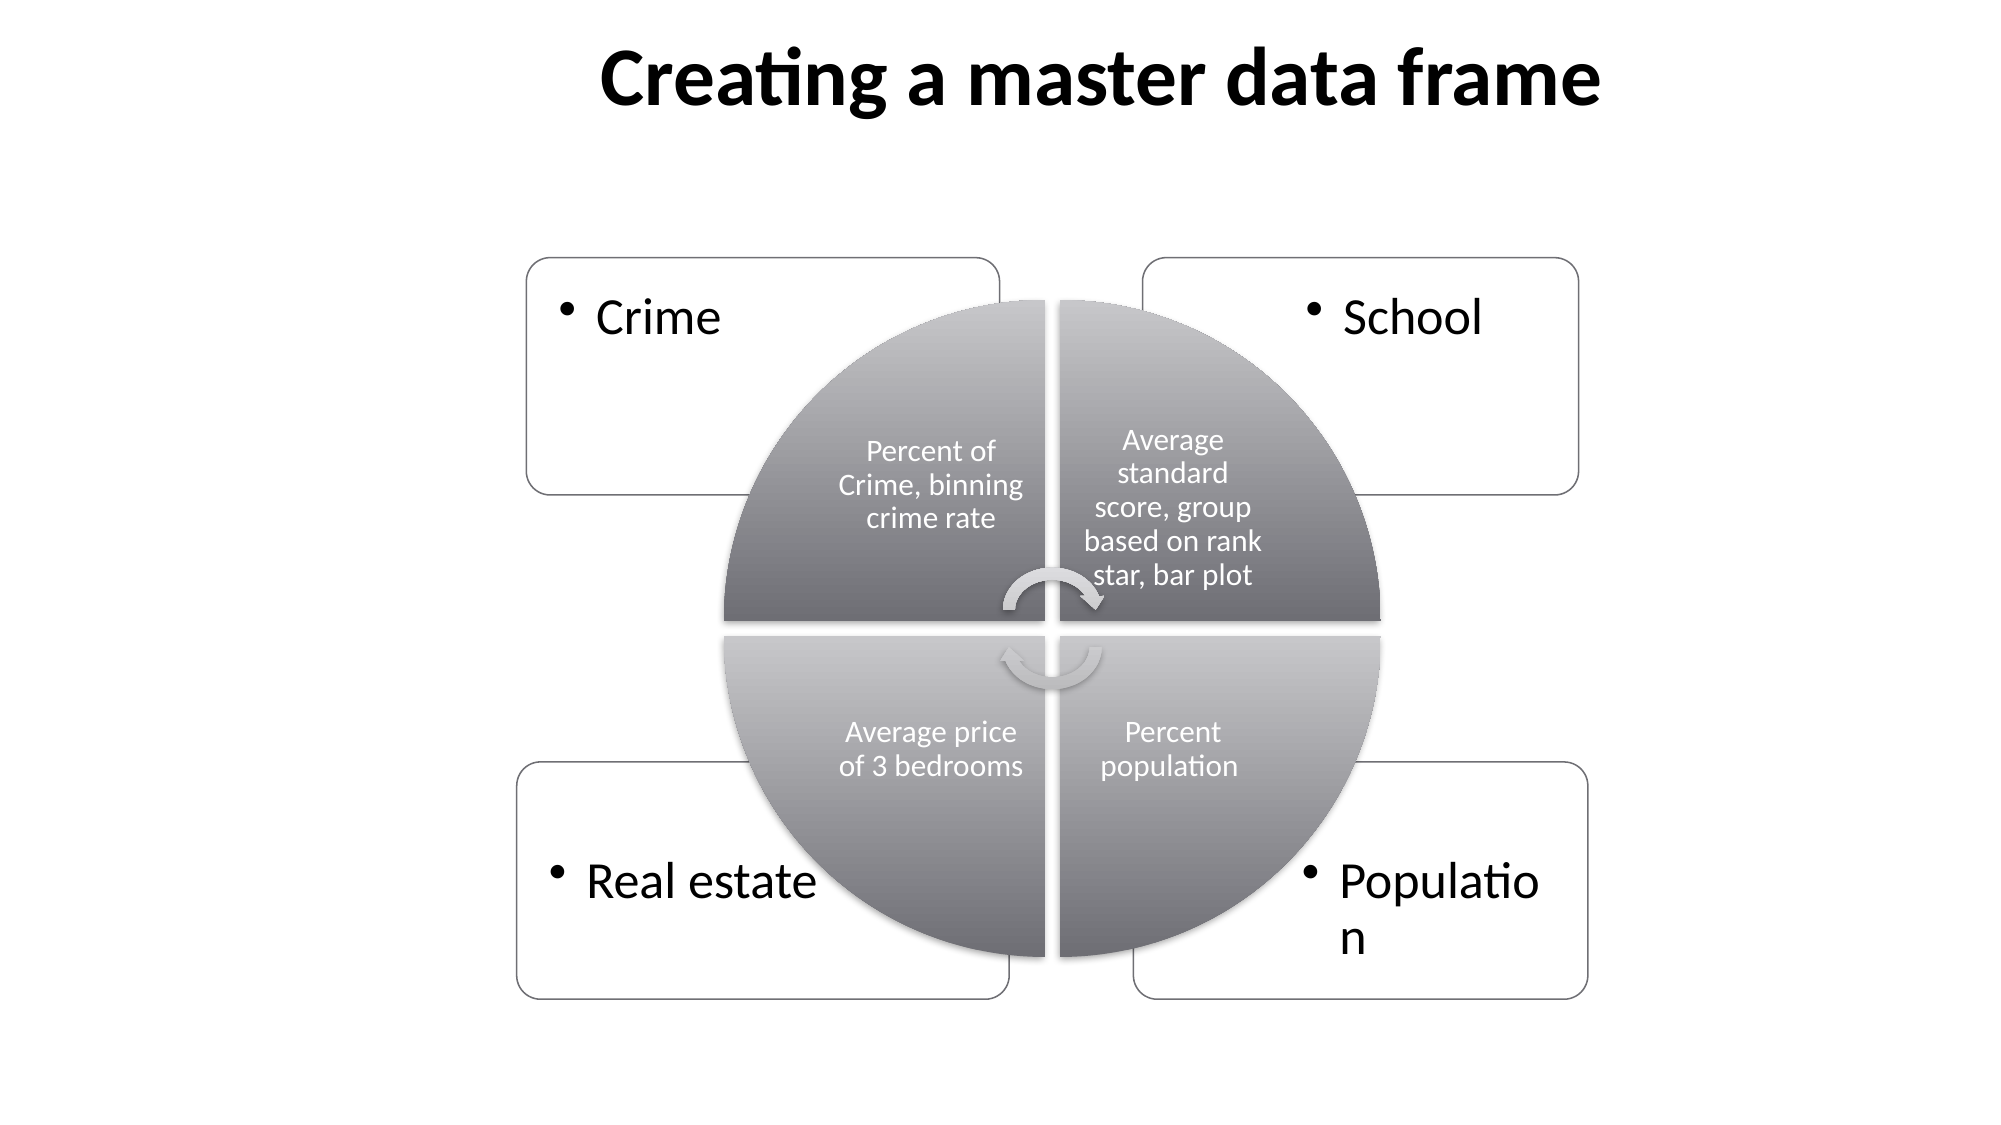

Creating a master data frame
Population
Real estate
School
Crime
Percent of Crime, binning crime rate

Average standard score, group based on rank star, bar plot
Percent population
Average price of 3 bedrooms